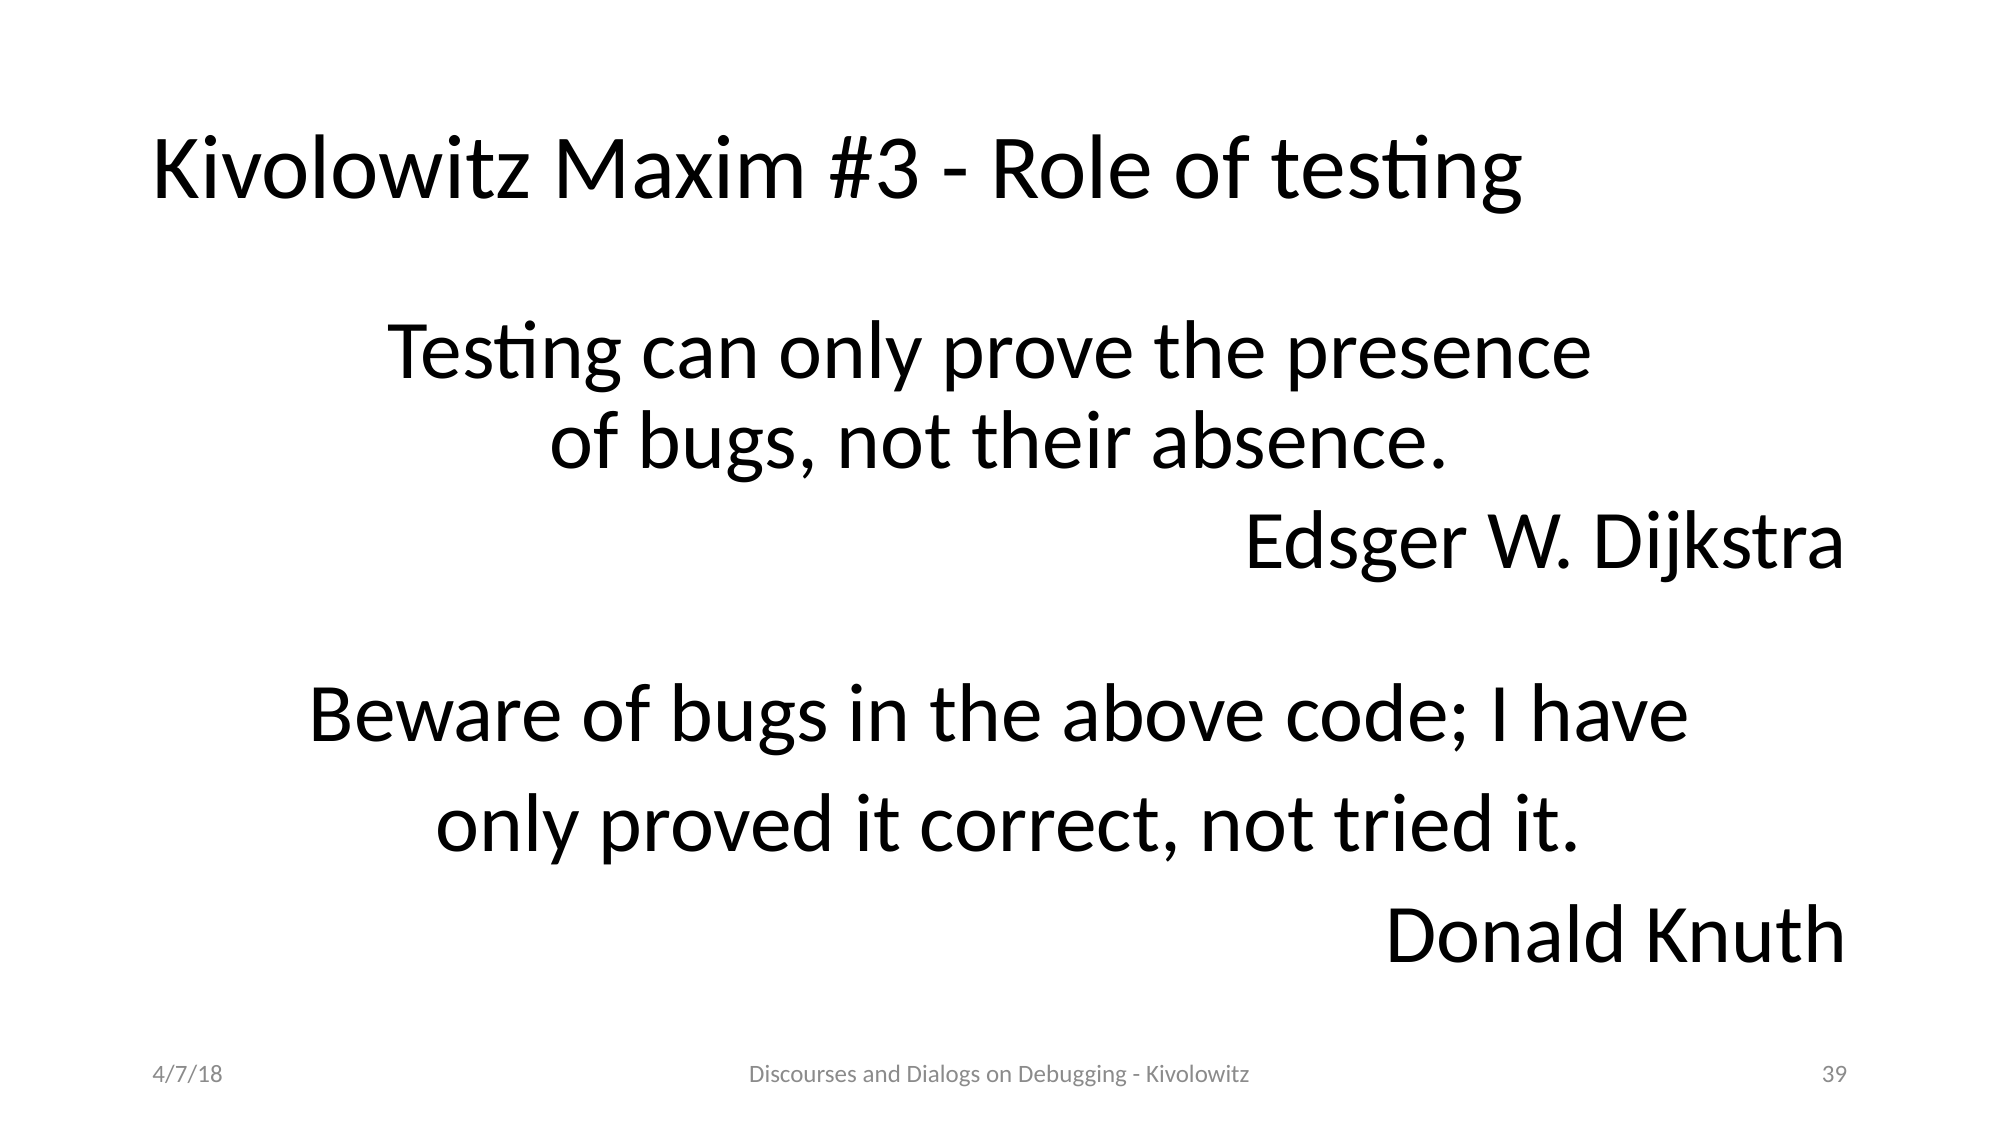

# Kivolowitz Maxim #3 - Role of testing
Testing can only prove the presence
of bugs, not their absence.
				             Edsger W. Dijkstra

Beware of bugs in the above code; I have
 only proved it correct, not tried it.
 Donald Knuth
4/7/18
Discourses and Dialogs on Debugging - Kivolowitz
39